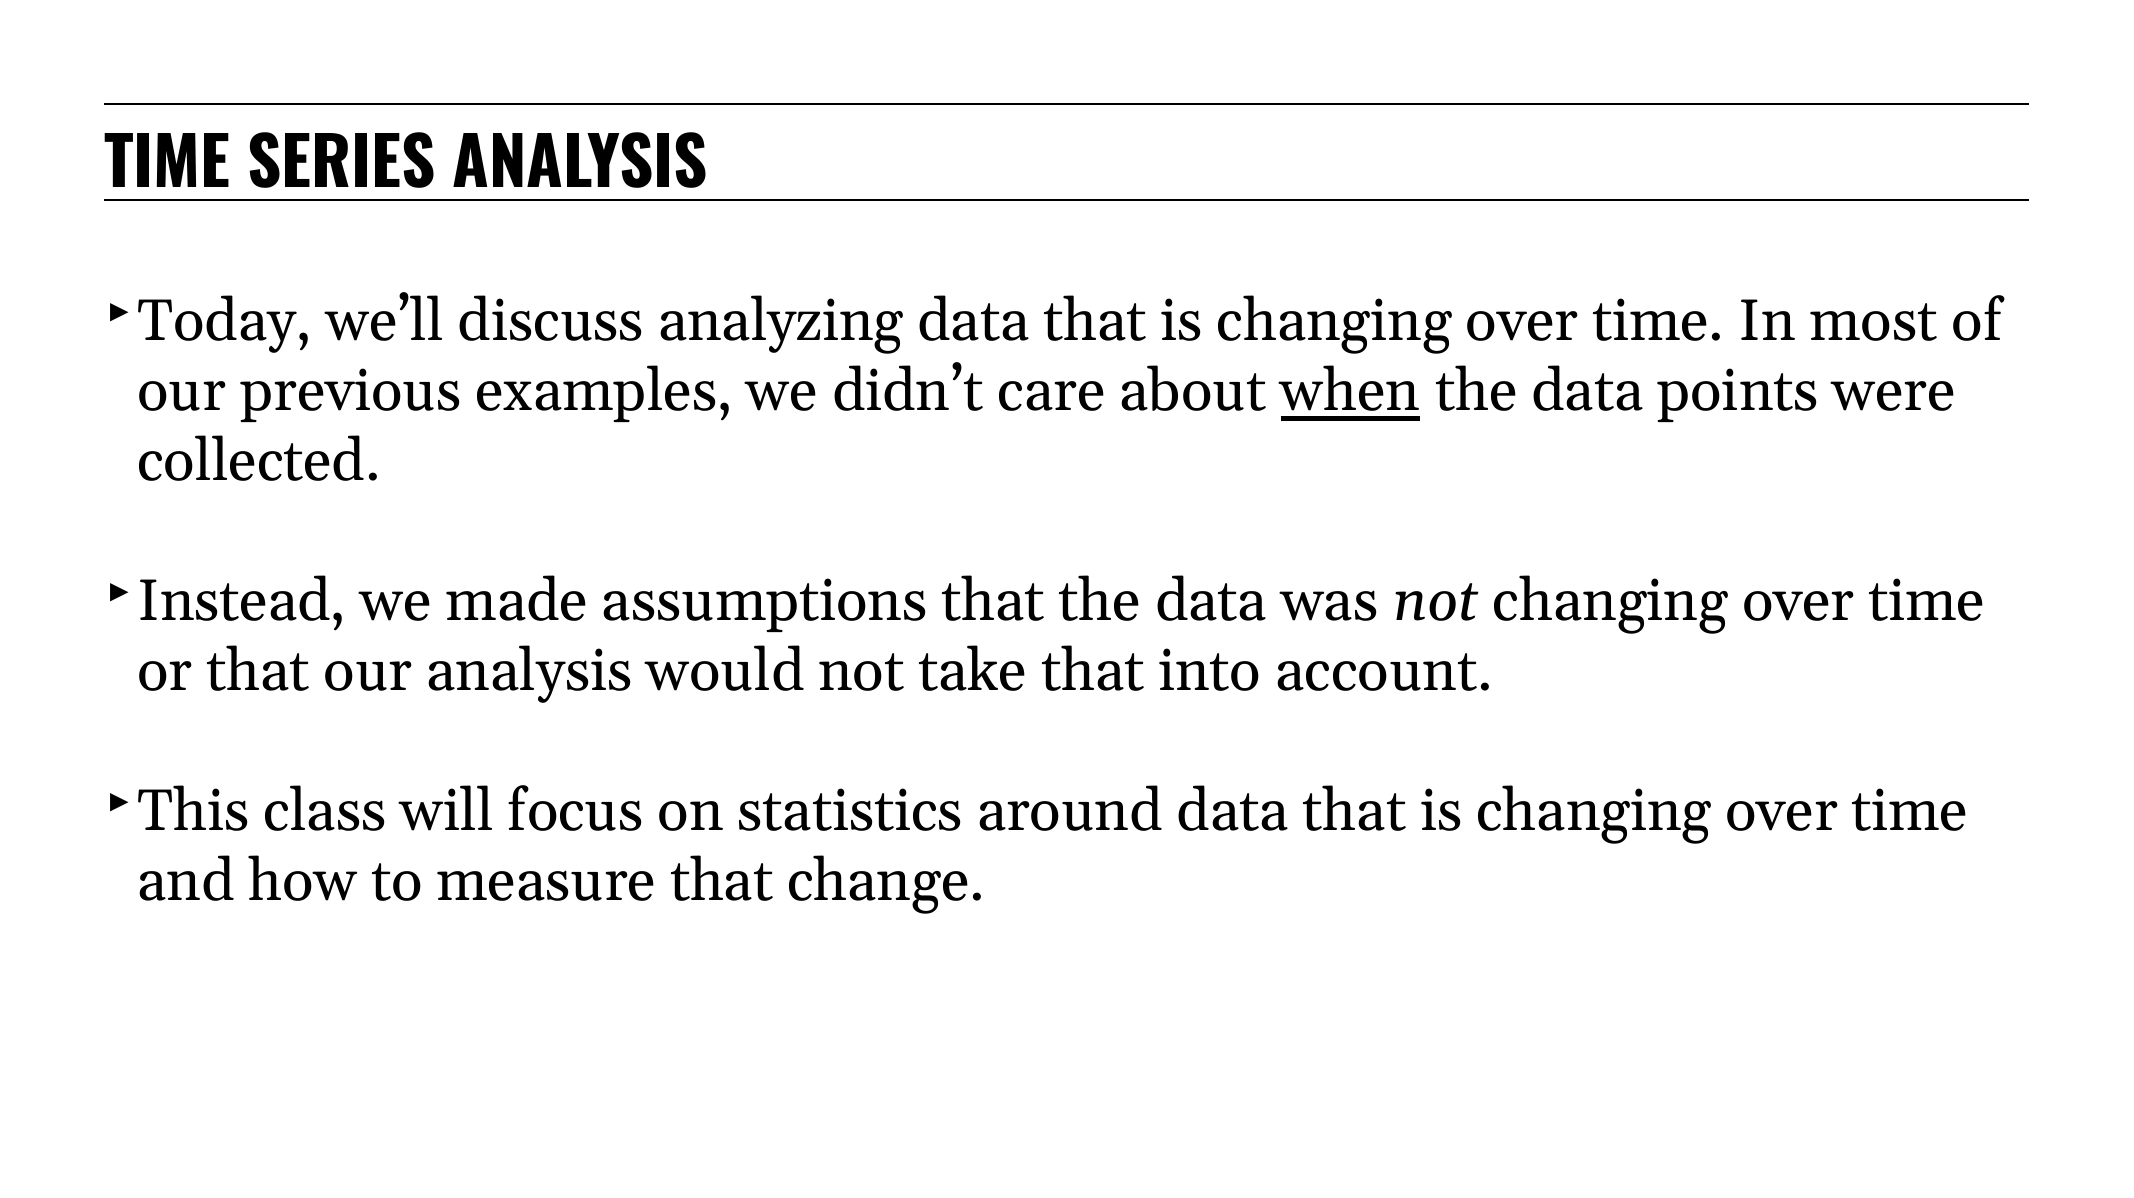

TIME SERIES ANALYSIS

Today, we’ll discuss analyzing data that is changing over time. In most of our previous examples, we didn’t care about when the data points were collected.

Instead, we made assumptions that the data was not changing over time or that our analysis would not take that into account.

This class will focus on statistics around data that is changing over time and how to measure that change.